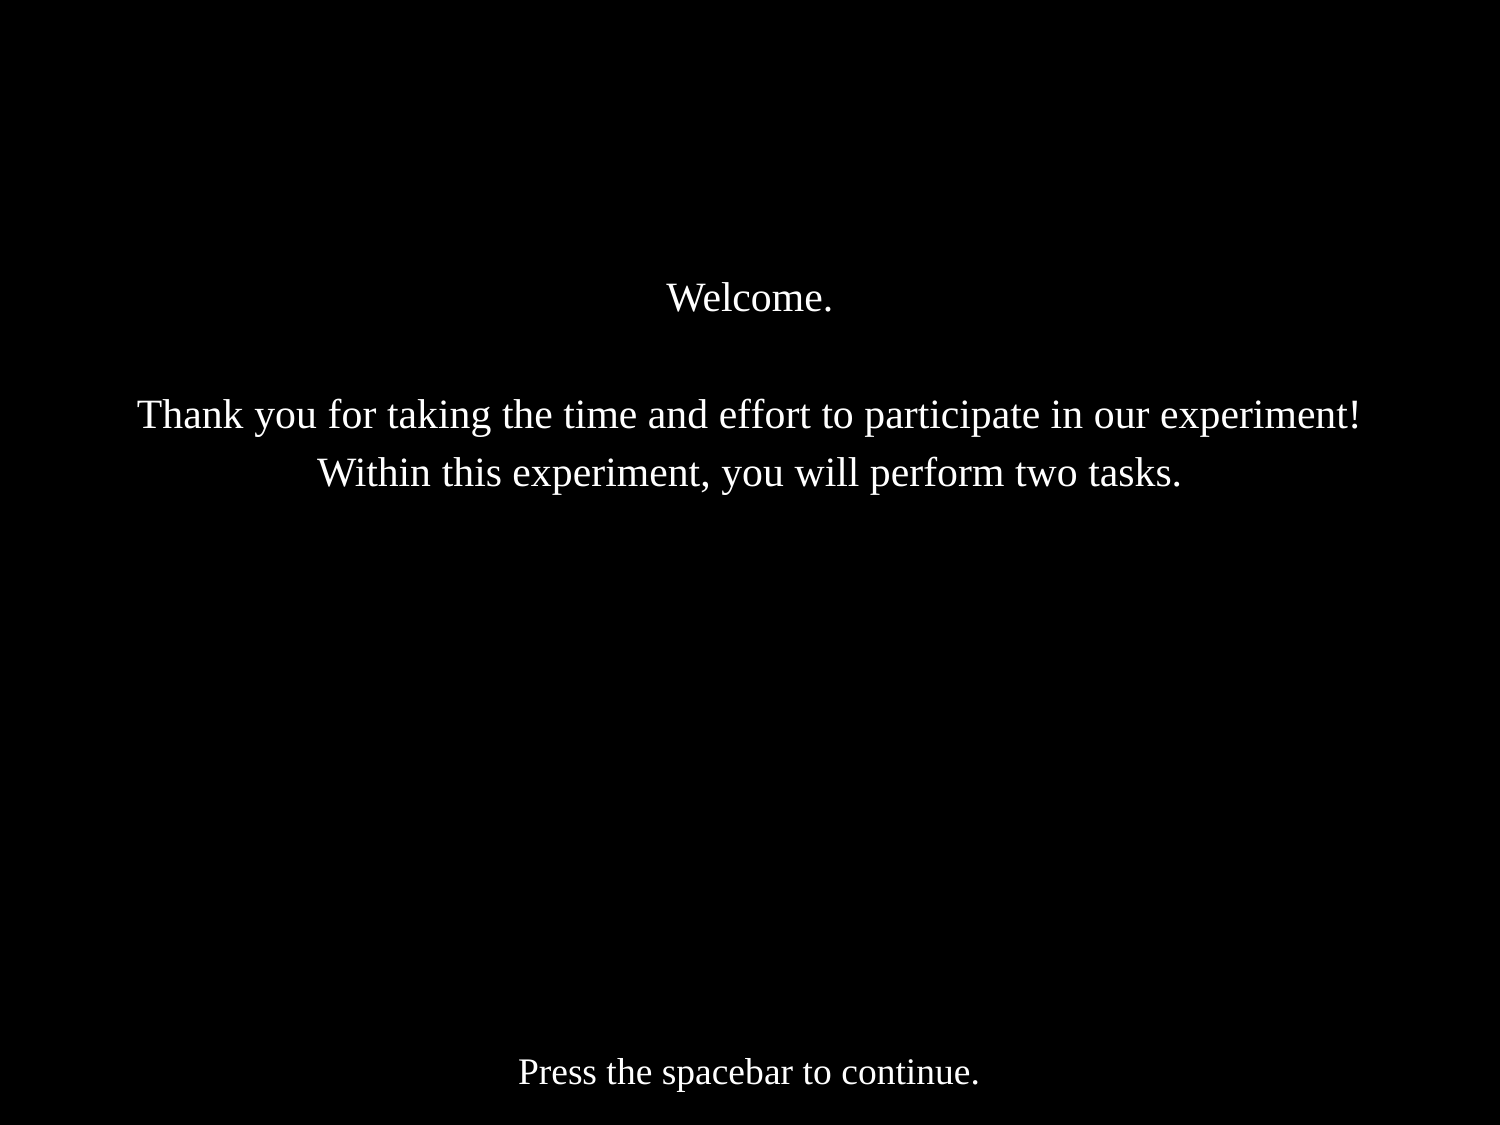

Welcome.

Thank you for taking the time and effort to participate in our experiment!
Within this experiment, you will perform two tasks.

Press the spacebar to continue.